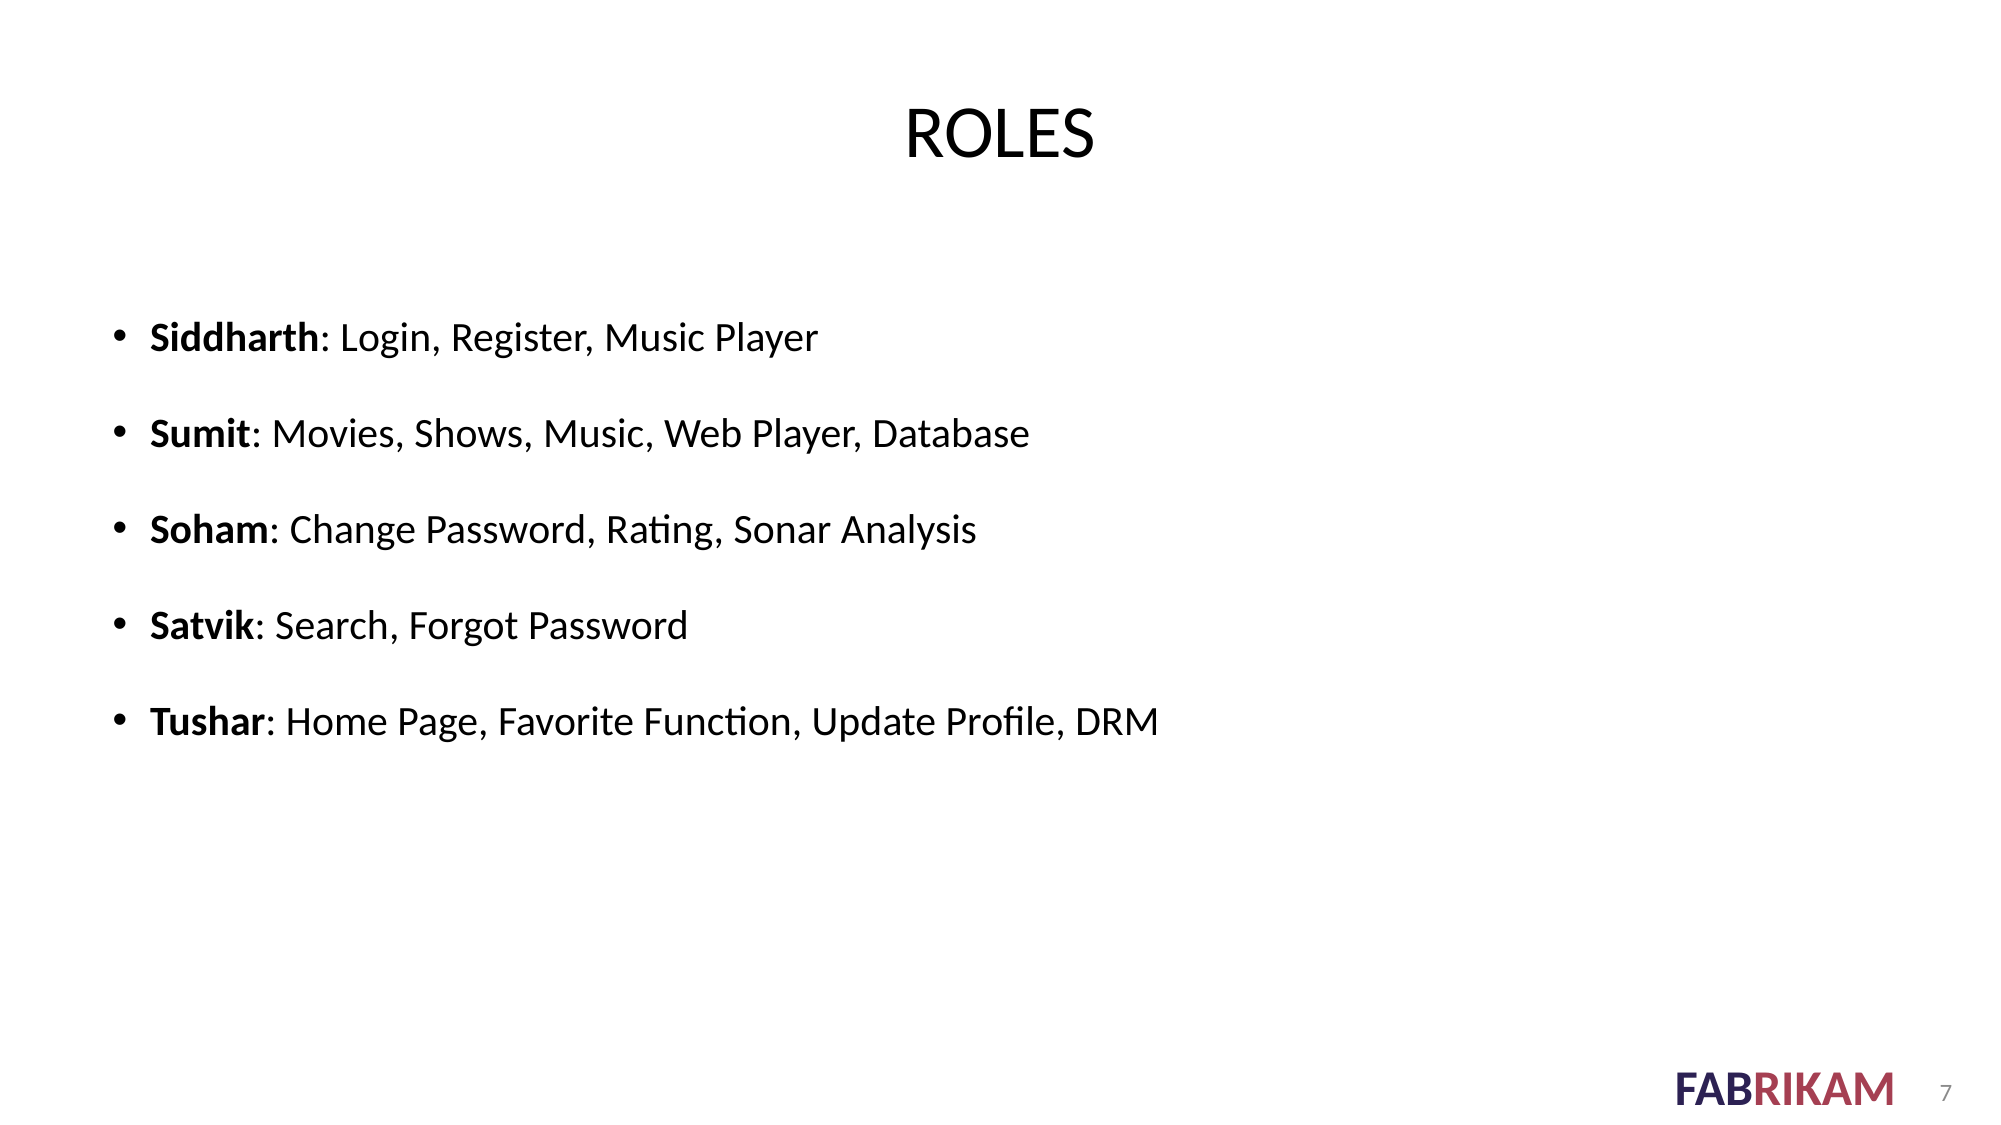

# Roles
Siddharth: Login, Register, Music Player
Sumit: Movies, Shows, Music, Web Player, Database
Soham: Change Password, Rating, Sonar Analysis
Satvik: Search, Forgot Password
Tushar: Home Page, Favorite Function, Update Profile, DRM

7